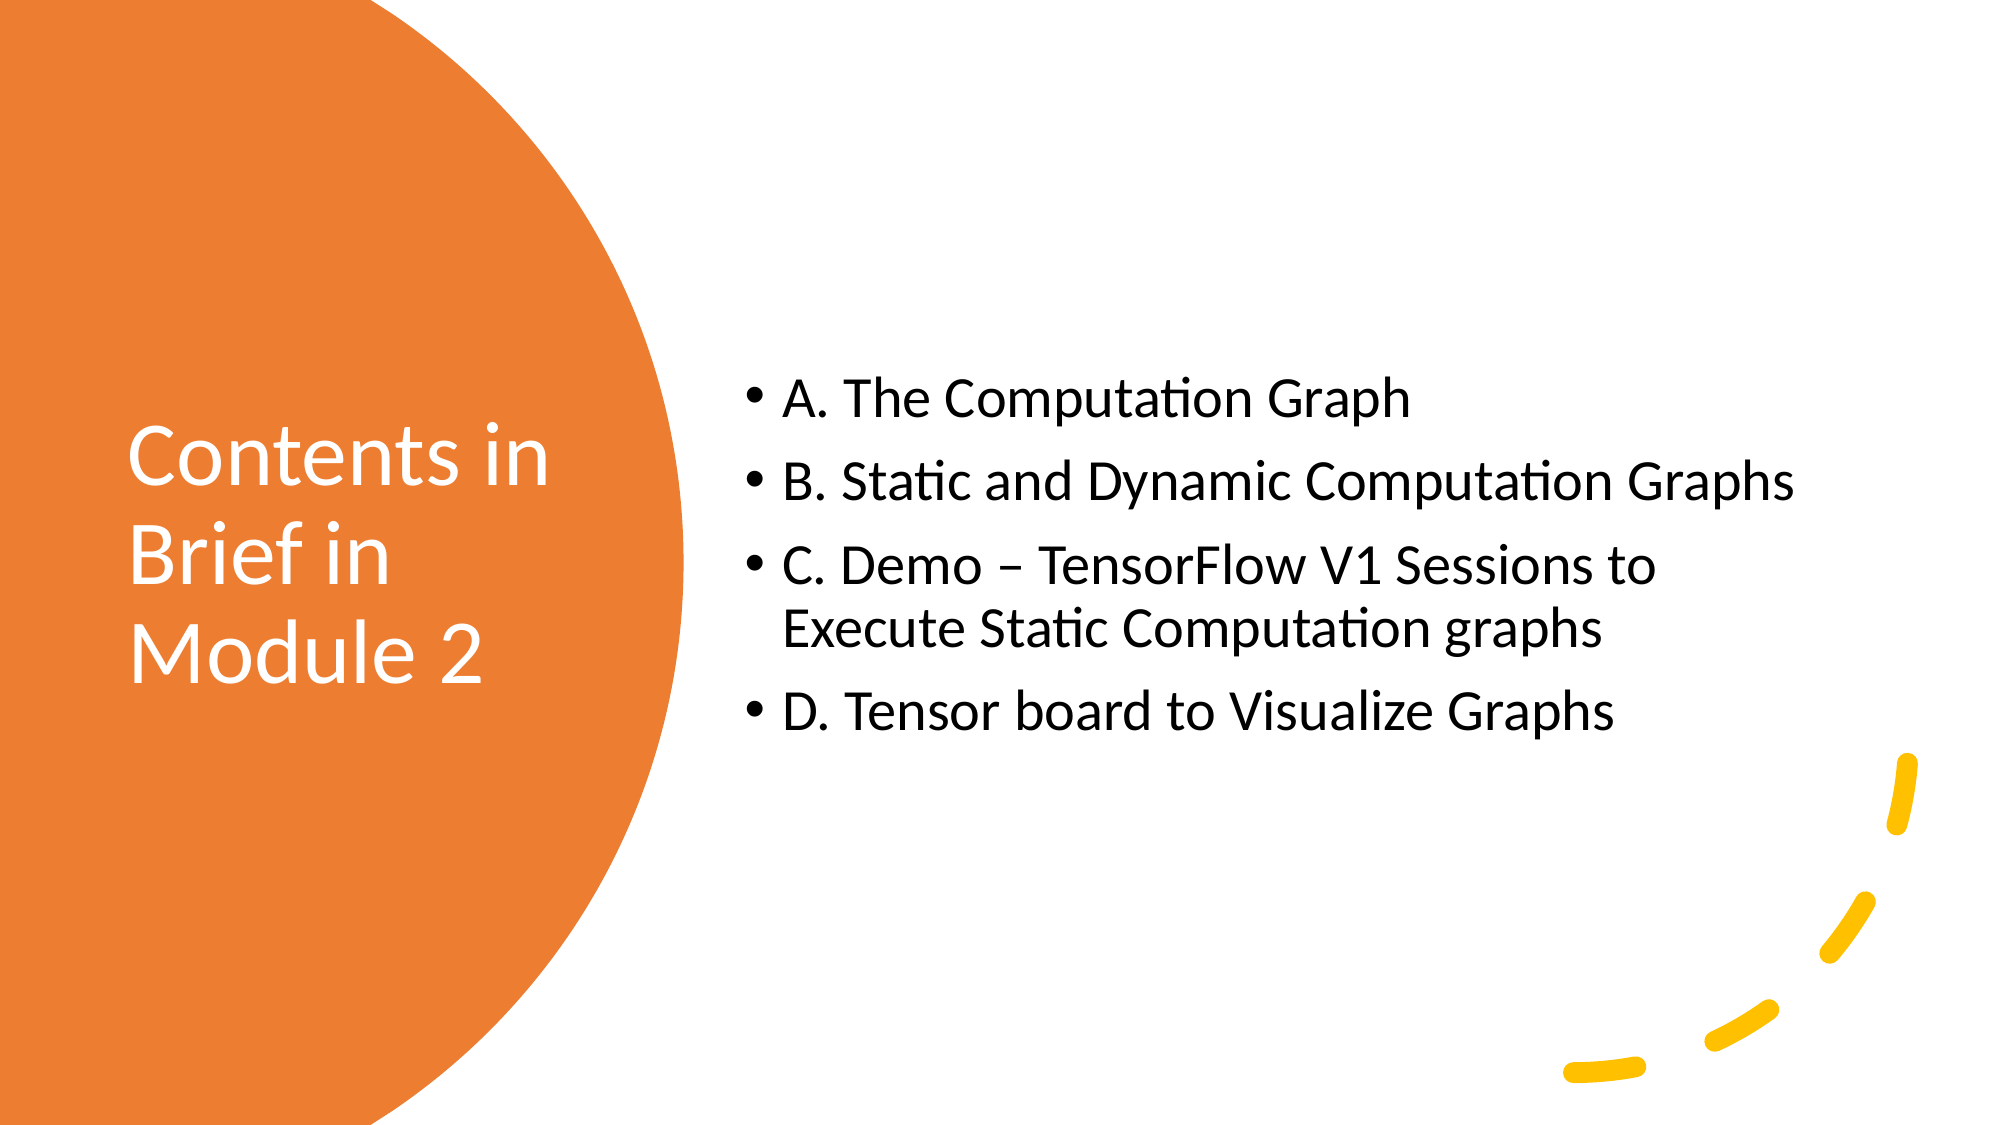

A. The Computation Graph
B. Static and Dynamic Computation Graphs
C. Demo – TensorFlow V1 Sessions to Execute Static Computation graphs
D. Tensor board to Visualize Graphs
# Contents in Brief in Module 2